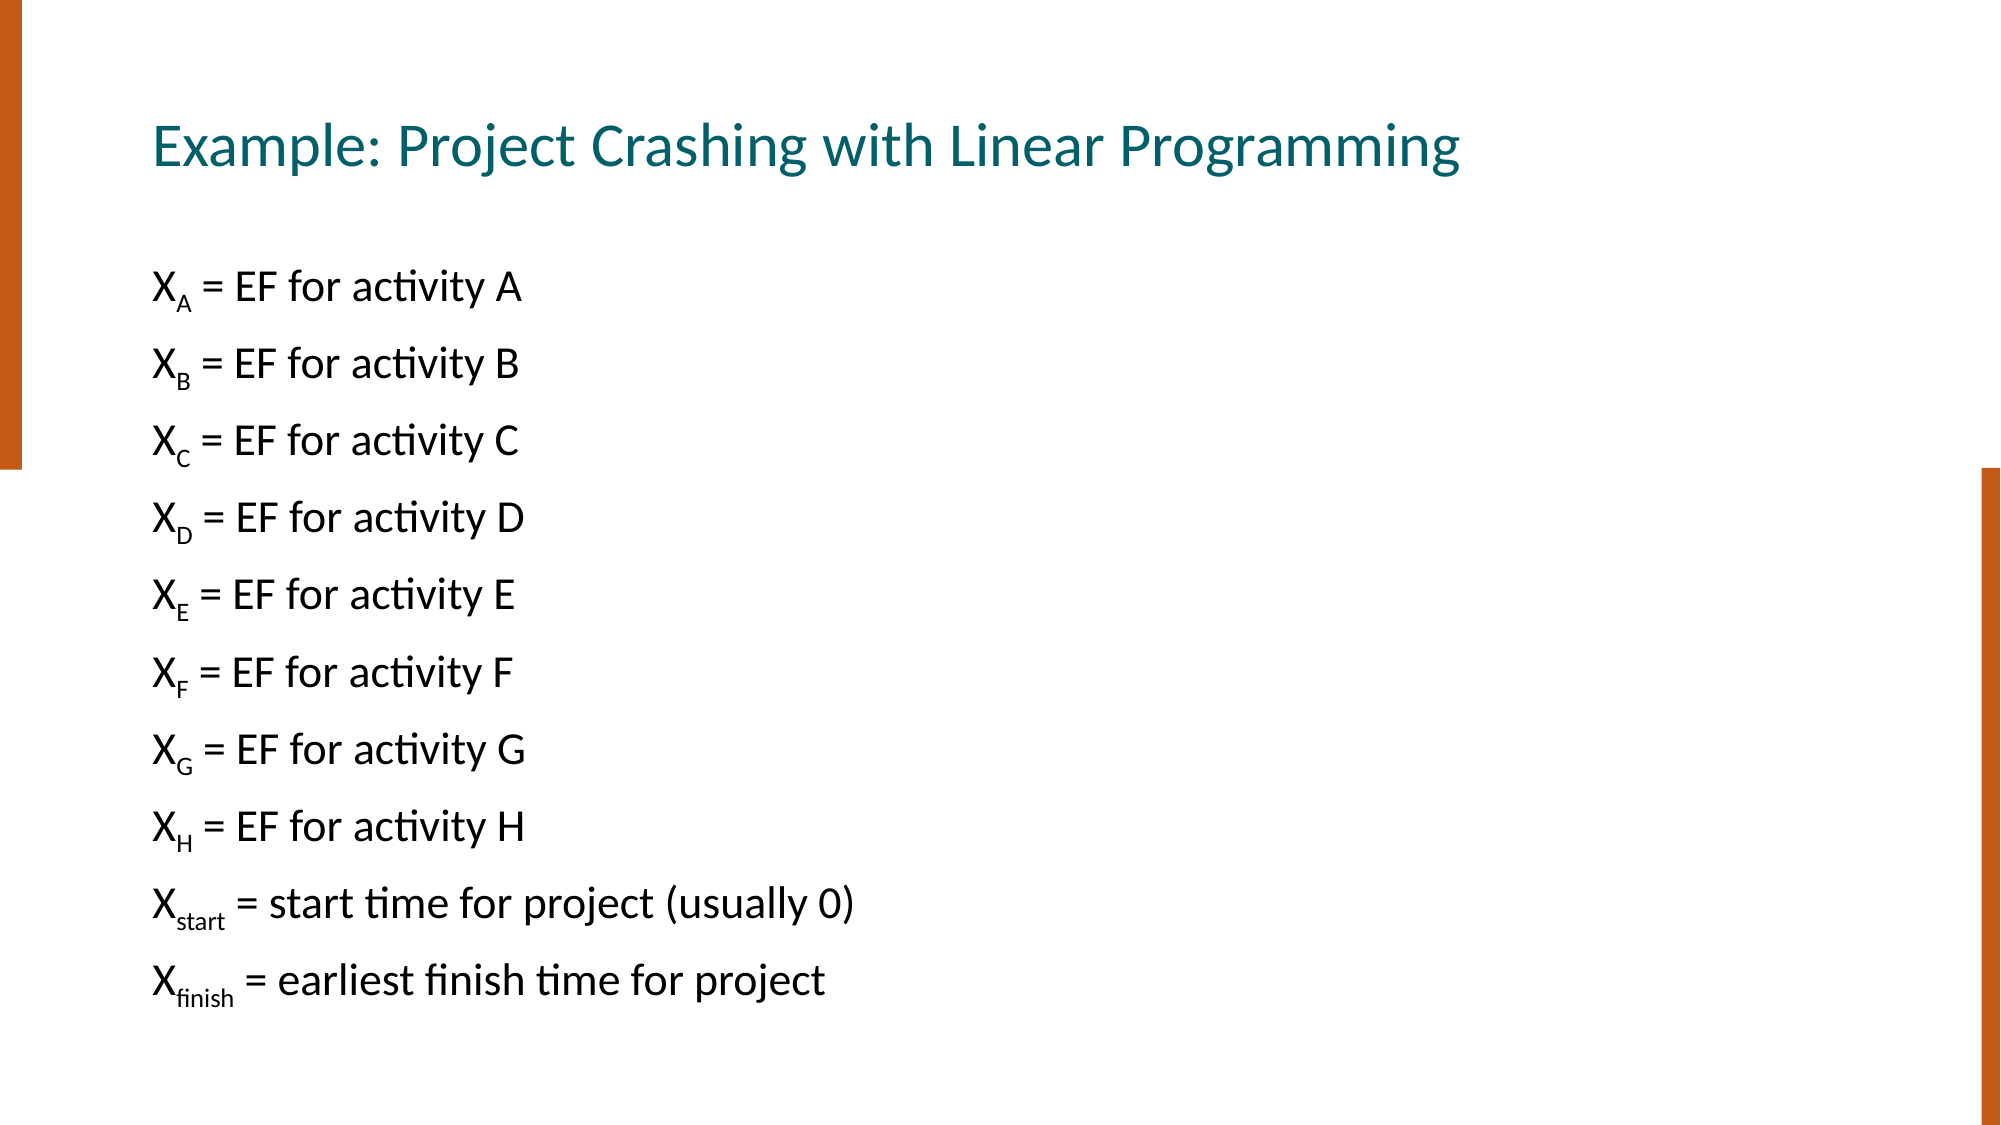

# Example: Project Crashing with Linear Programming
XA = EF for activity A
XB = EF for activity B
XC = EF for activity C
XD = EF for activity D
XE = EF for activity E
XF = EF for activity F
XG = EF for activity G
XH = EF for activity H
Xstart = start time for project (usually 0)
Xfinish = earliest finish time for project
48